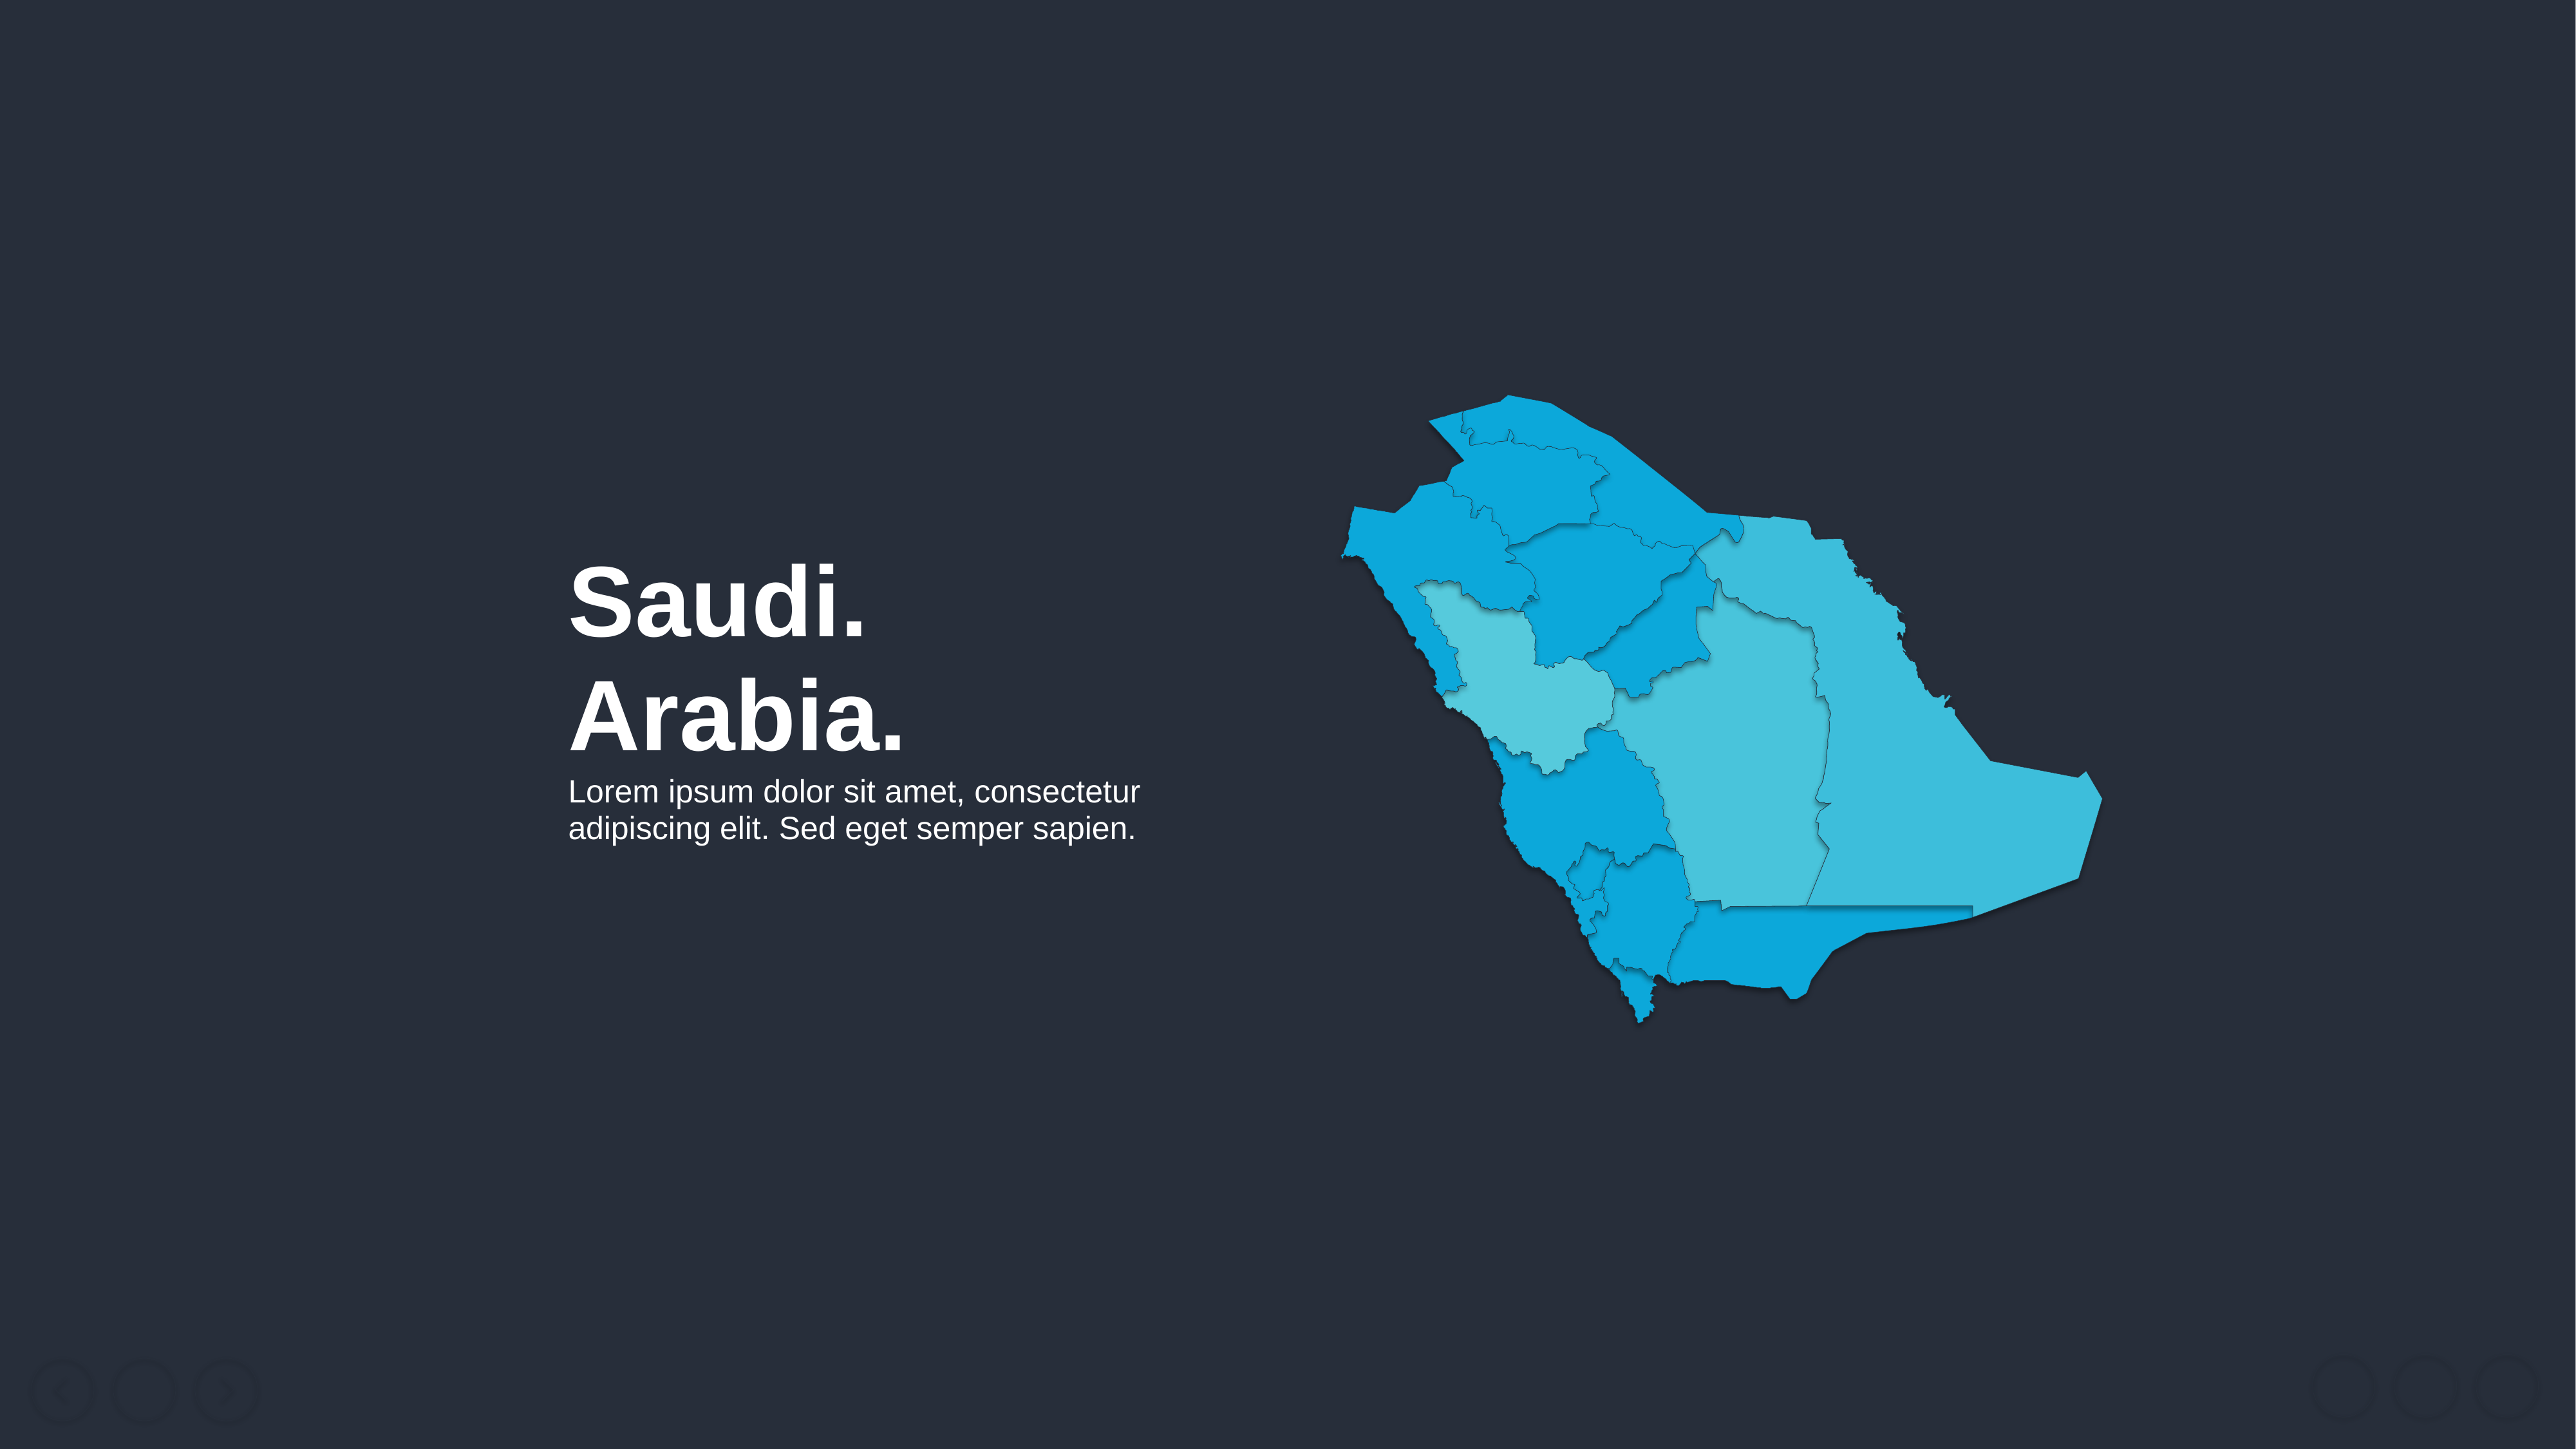

Saudi. Arabia.
Lorem ipsum dolor sit amet, consectetur adipiscing elit. Sed eget semper sapien.